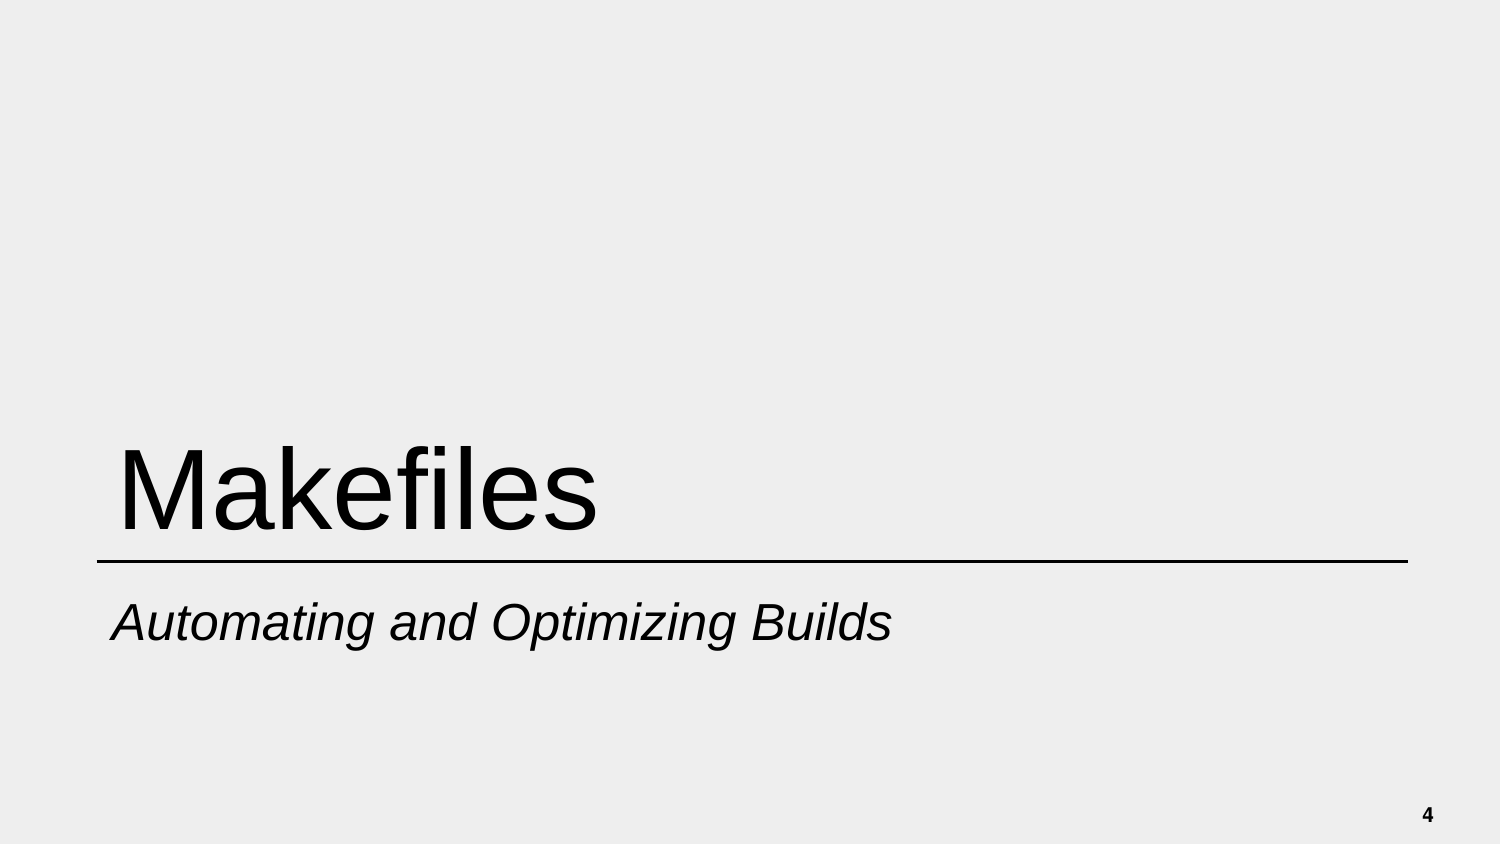

# Makefiles
Automating and Optimizing Builds
4